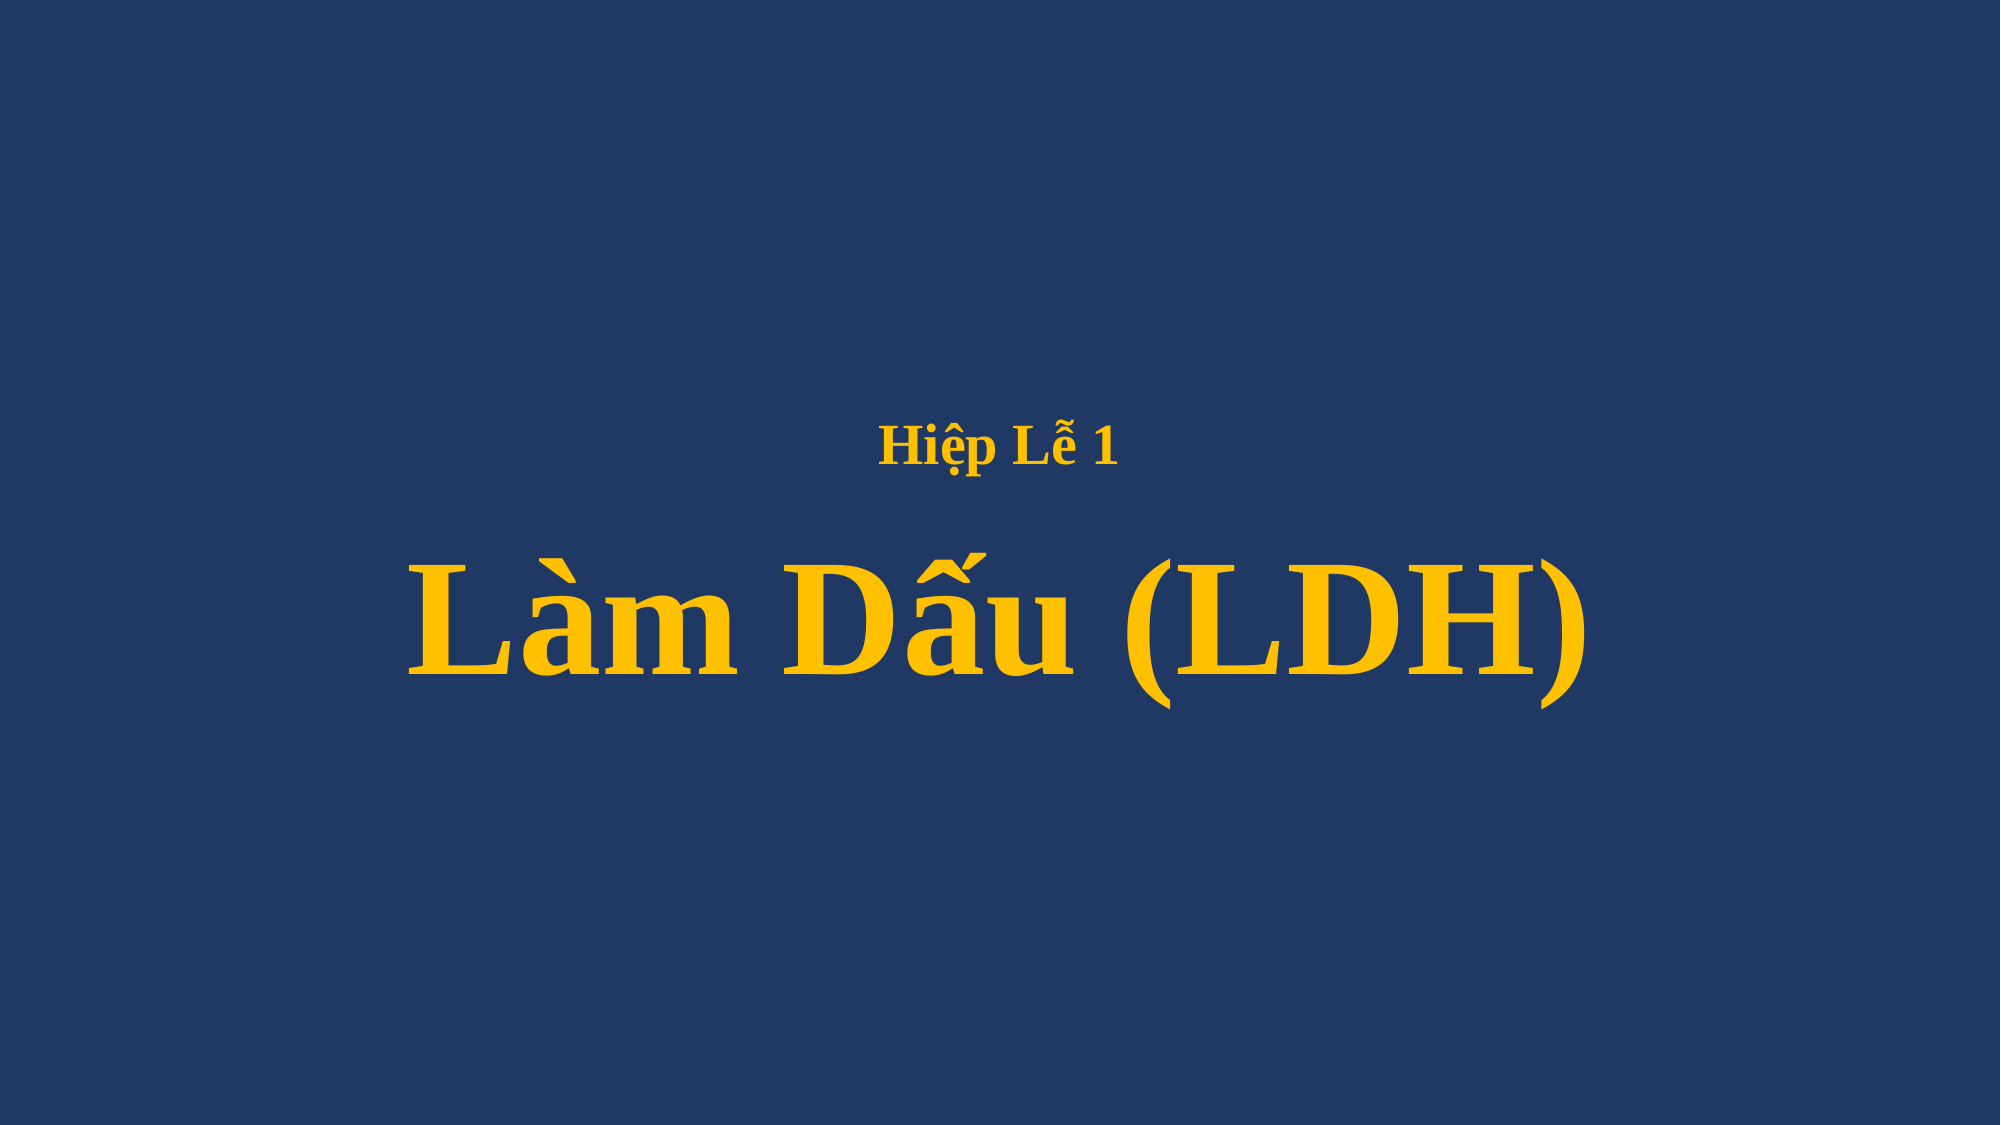

# Hiệp Lễ 1 Làm Dấu (LDH)